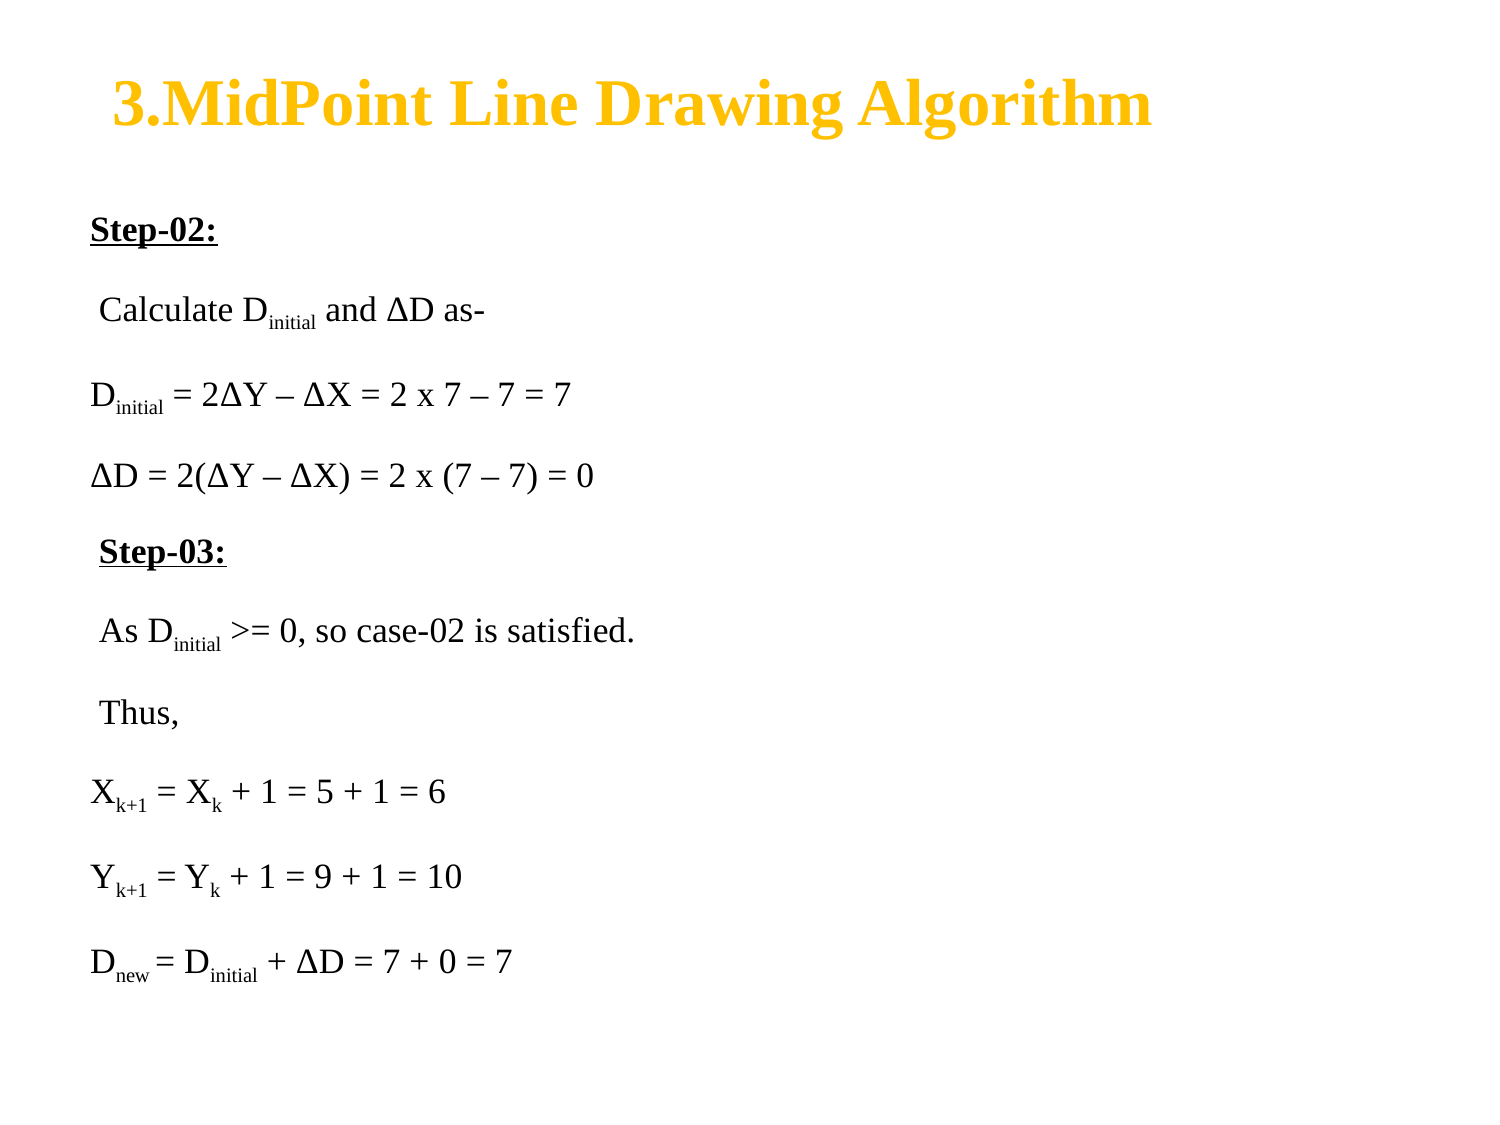

3.MidPoint Line Drawing Algorithm
Step-02:
 Calculate Dinitial and ΔD as-
Dinitial = 2ΔY – ΔX = 2 x 7 – 7 = 7
ΔD = 2(ΔY – ΔX) = 2 x (7 – 7) = 0
 Step-03:
 As Dinitial >= 0, so case-02 is satisfied.
 Thus,
Xk+1 = Xk + 1 = 5 + 1 = 6
Yk+1 = Yk + 1 = 9 + 1 = 10
Dnew = Dinitial + ΔD = 7 + 0 = 7